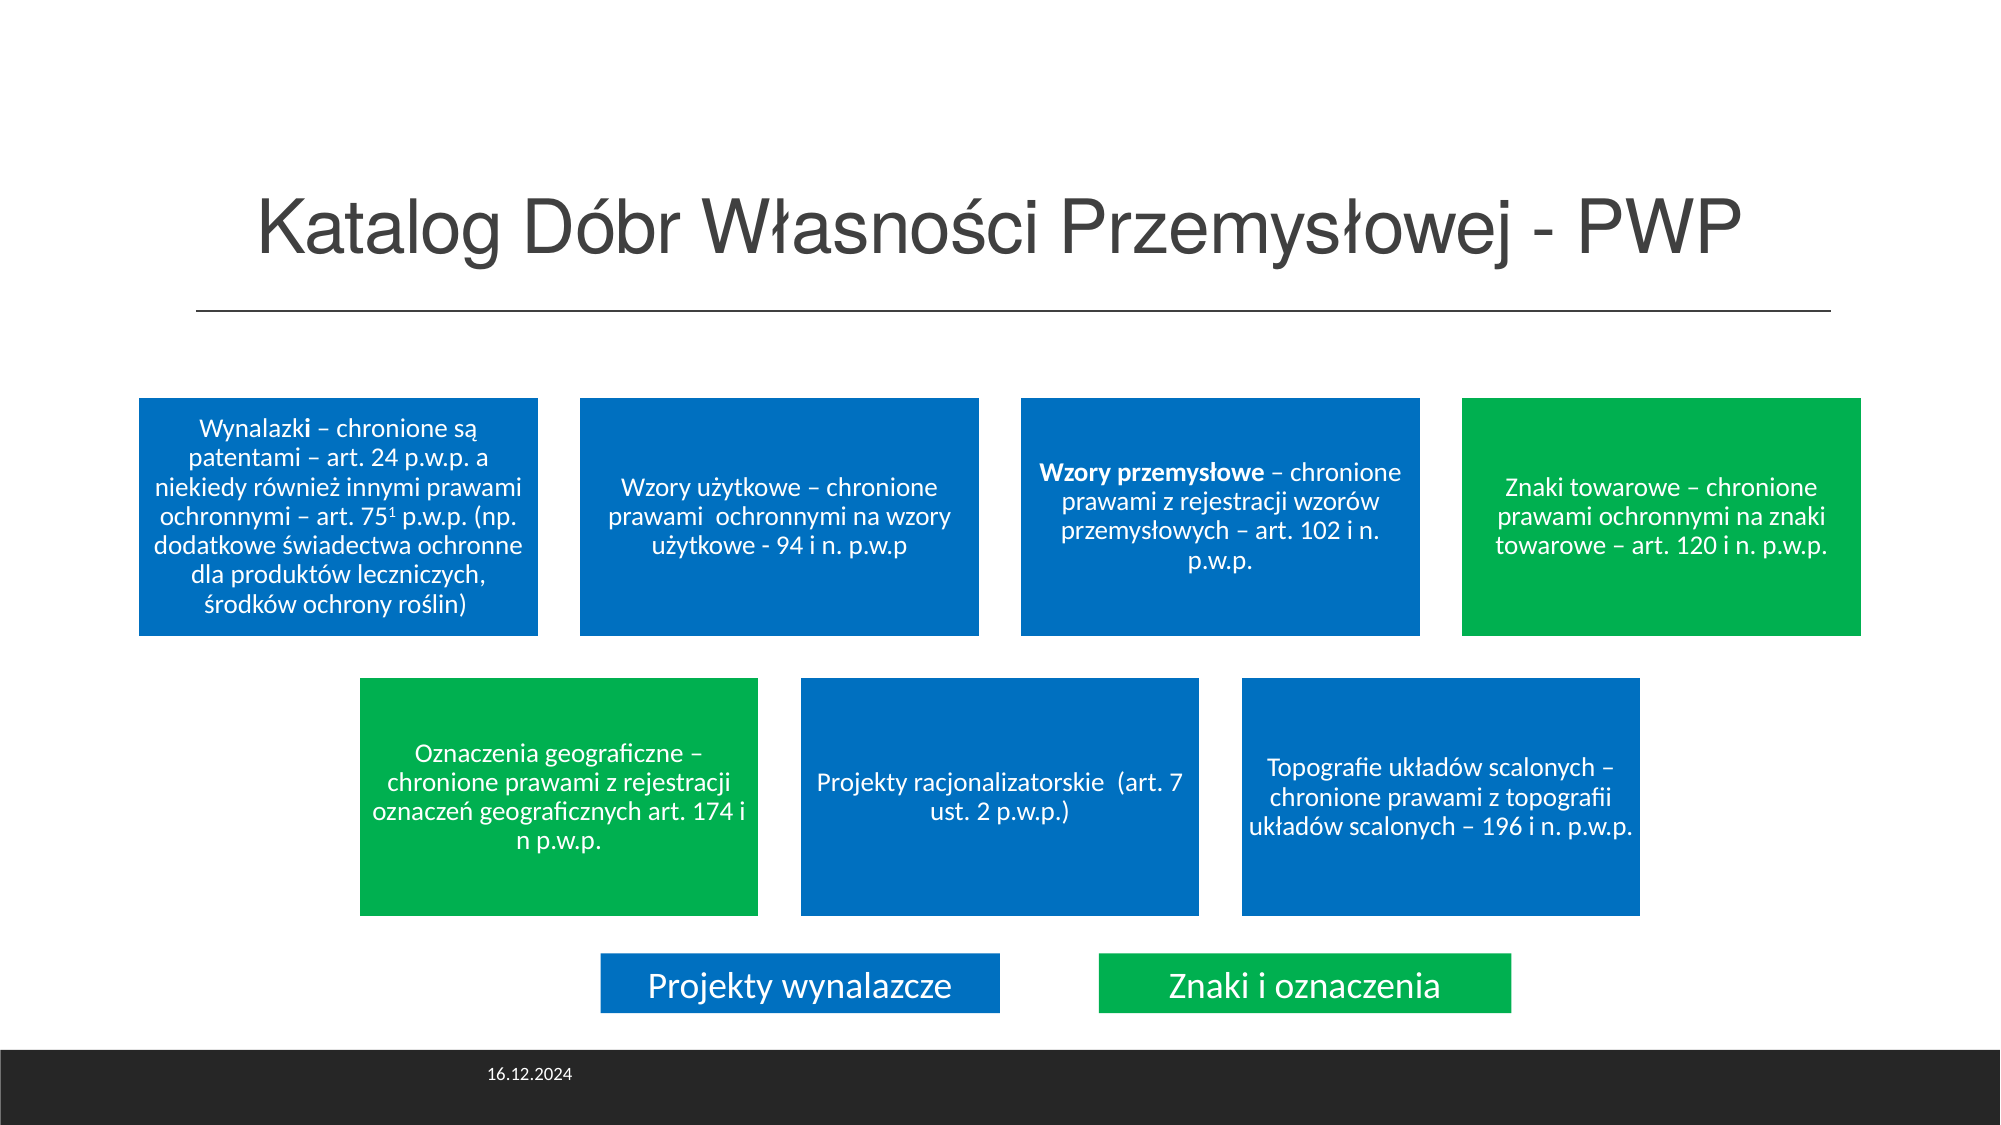

# Katalog Dóbr Własności Przemysłowej - PWP
Wynalazki – chronione są patentami – art. 24 p.w.p. a niekiedy również innymi prawami ochronnymi – art. 751 p.w.p. (np. dodatkowe świadectwa ochronne dla produktów leczniczych, środków ochrony roślin)
Wzory użytkowe – chronione prawami  ochronnymi na wzory użytkowe - 94 i n. p.w.p
Wzory przemysłowe – chronione prawami z rejestracji wzorów przemysłowych – art. 102 i n. p.w.p.
Znaki towarowe – chronione prawami ochronnymi na znaki towarowe – art. 120 i n. p.w.p.
Oznaczenia geograficzne – chronione prawami z rejestracji oznaczeń geograficznych art. 174 i n p.w.p.
Projekty racjonalizatorskie  (art. 7 ust. 2 p.w.p.)
Topografie układów scalonych – chronione prawami z topografii układów scalonych – 196 i n. p.w.p.
Projekty wynalazcze
Znaki i oznaczenia
16.12.2024